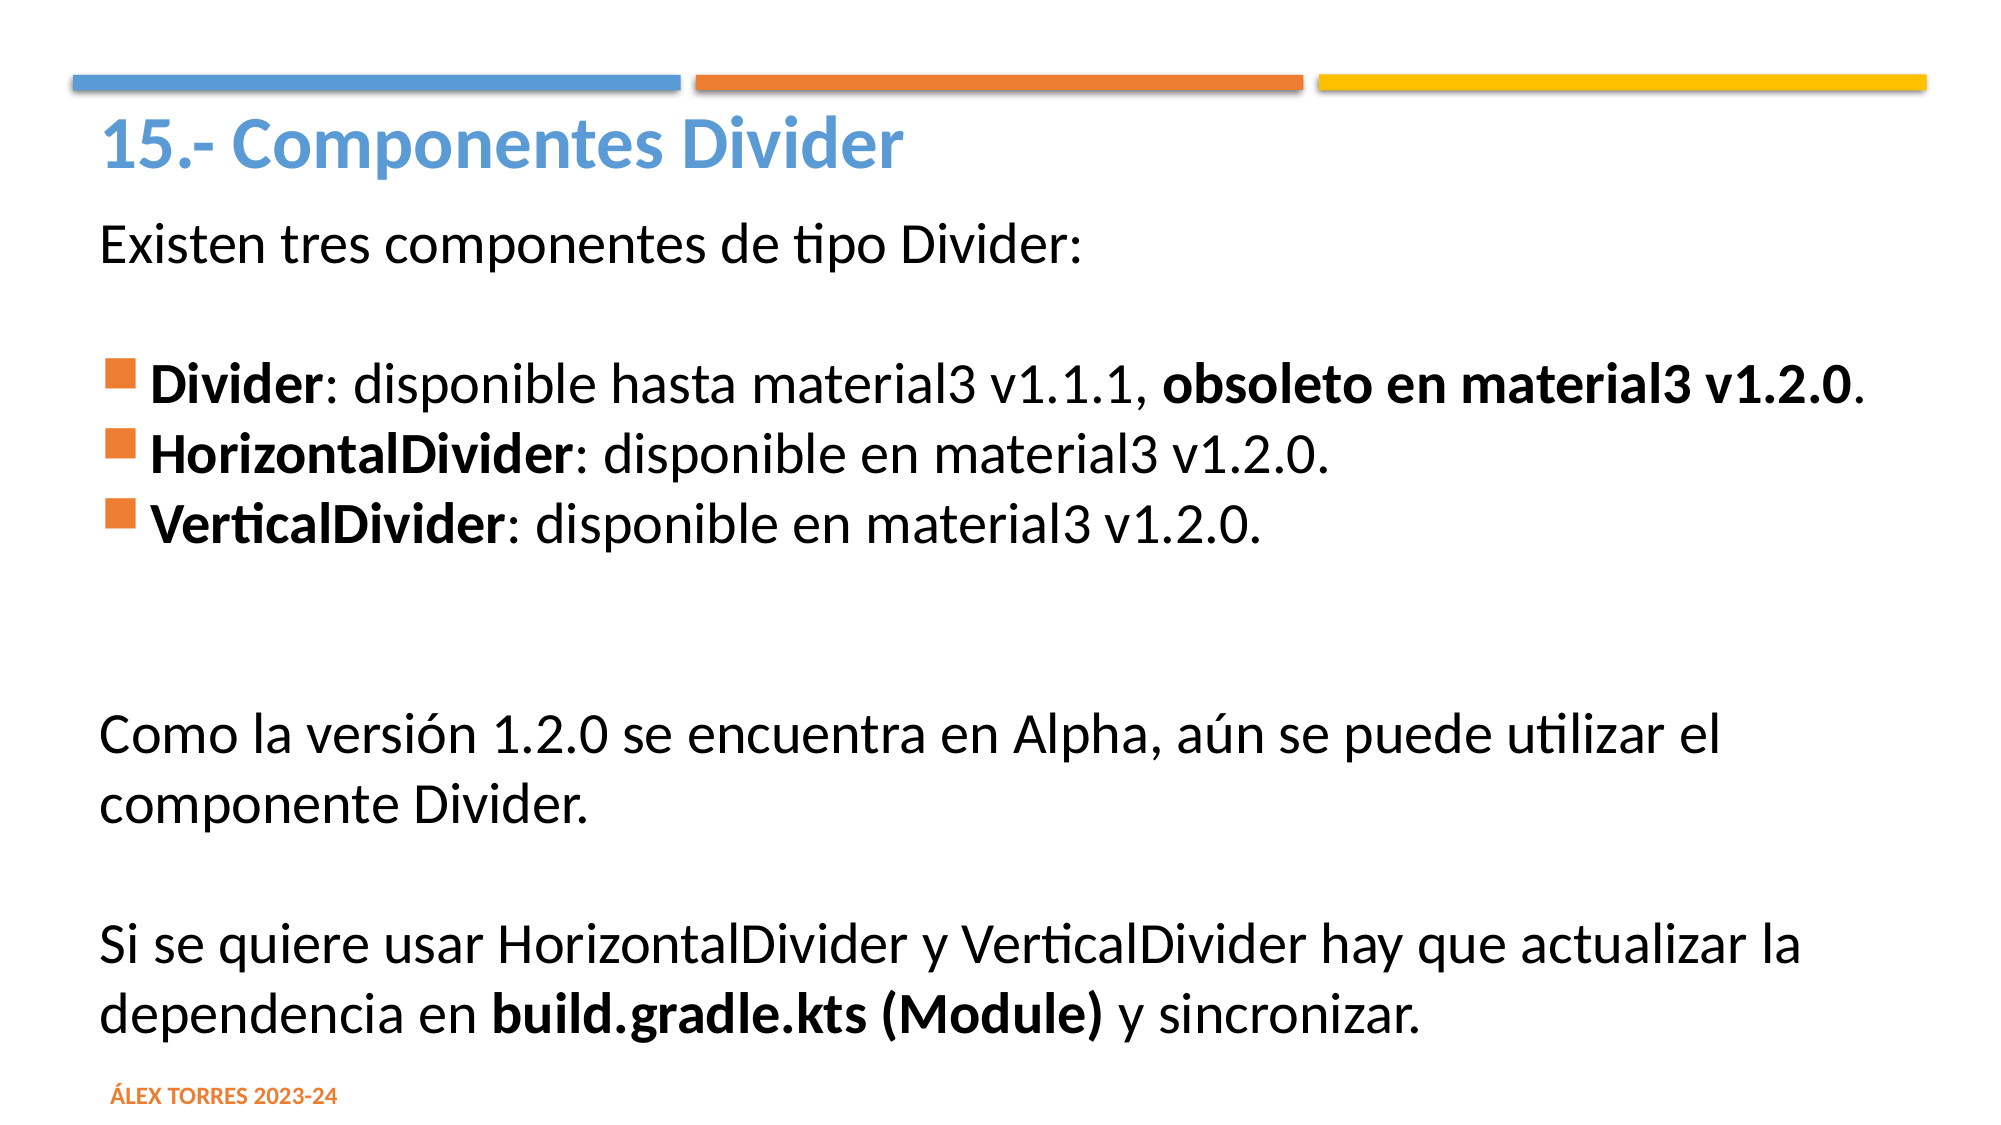

15.- Componentes Divider
Existen tres componentes de tipo Divider:

Divider: disponible hasta material3 v1.1.1, obsoleto en material3 v1.2.0.
HorizontalDivider: disponible en material3 v1.2.0.
VerticalDivider: disponible en material3 v1.2.0.

Como la versión 1.2.0 se encuentra en Alpha, aún se puede utilizar el componente Divider.

Si se quiere usar HorizontalDivider y VerticalDivider hay que actualizar la dependencia en build.gradle.kts (Module) y sincronizar.